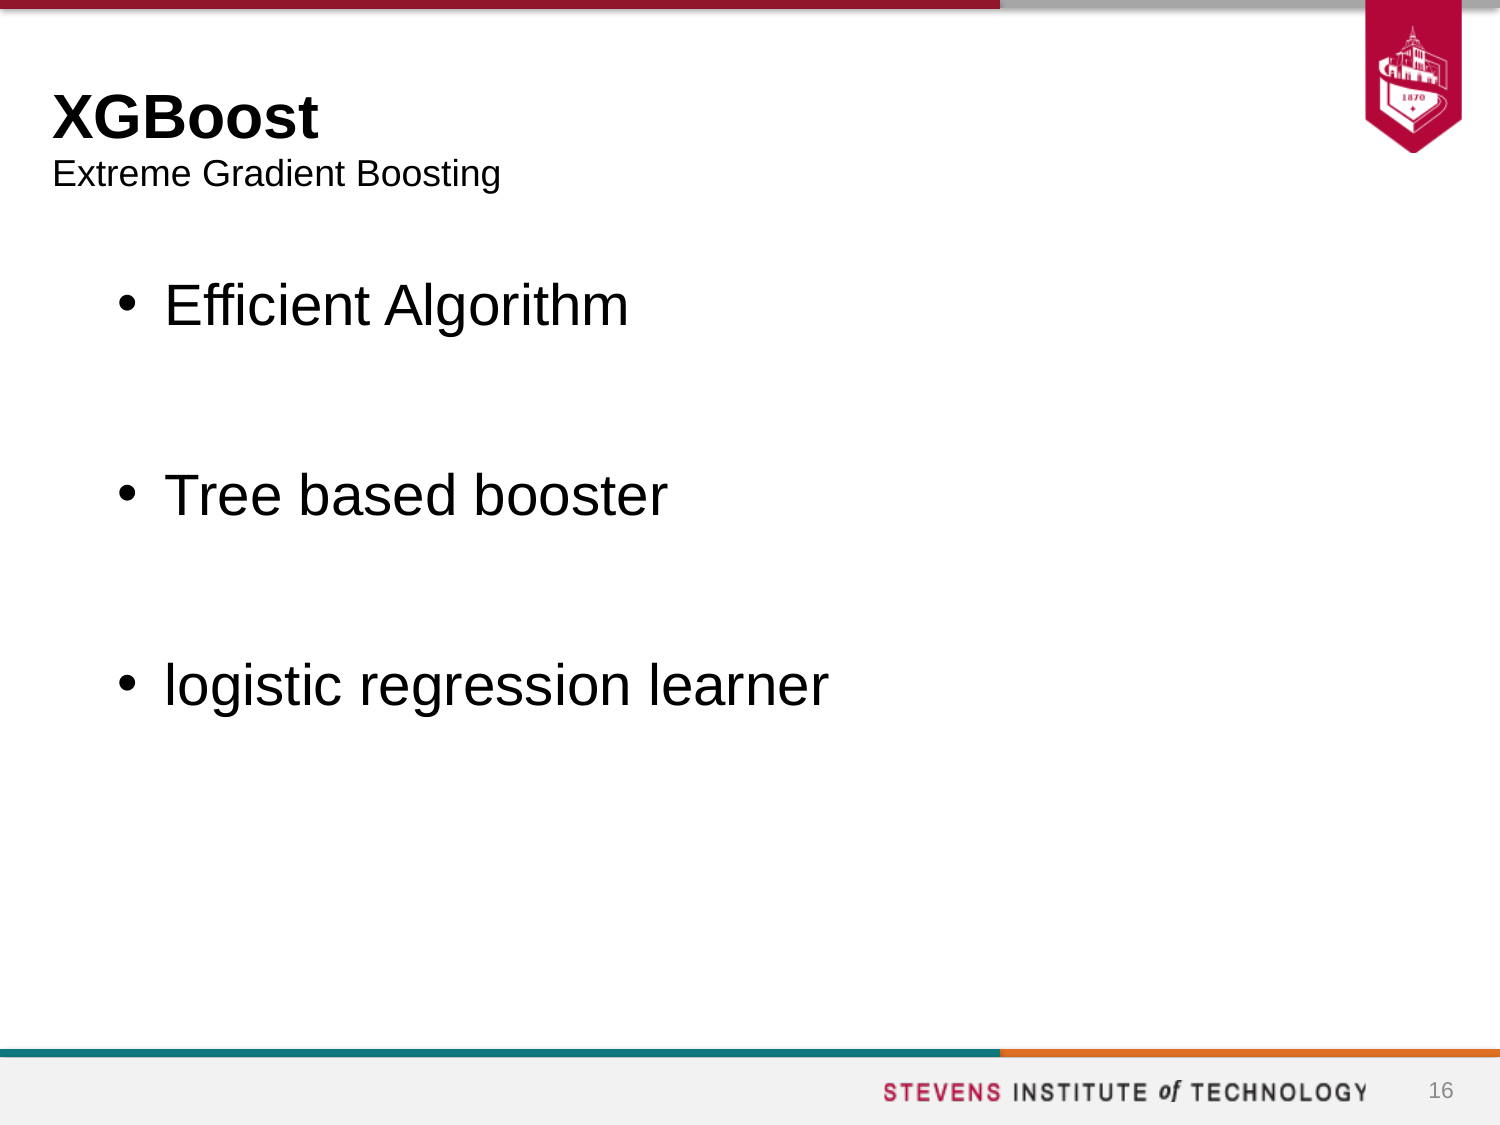

# XGBoost
Extreme Gradient Boosting
Efficient Algorithm

Tree based booster

logistic regression learner
16